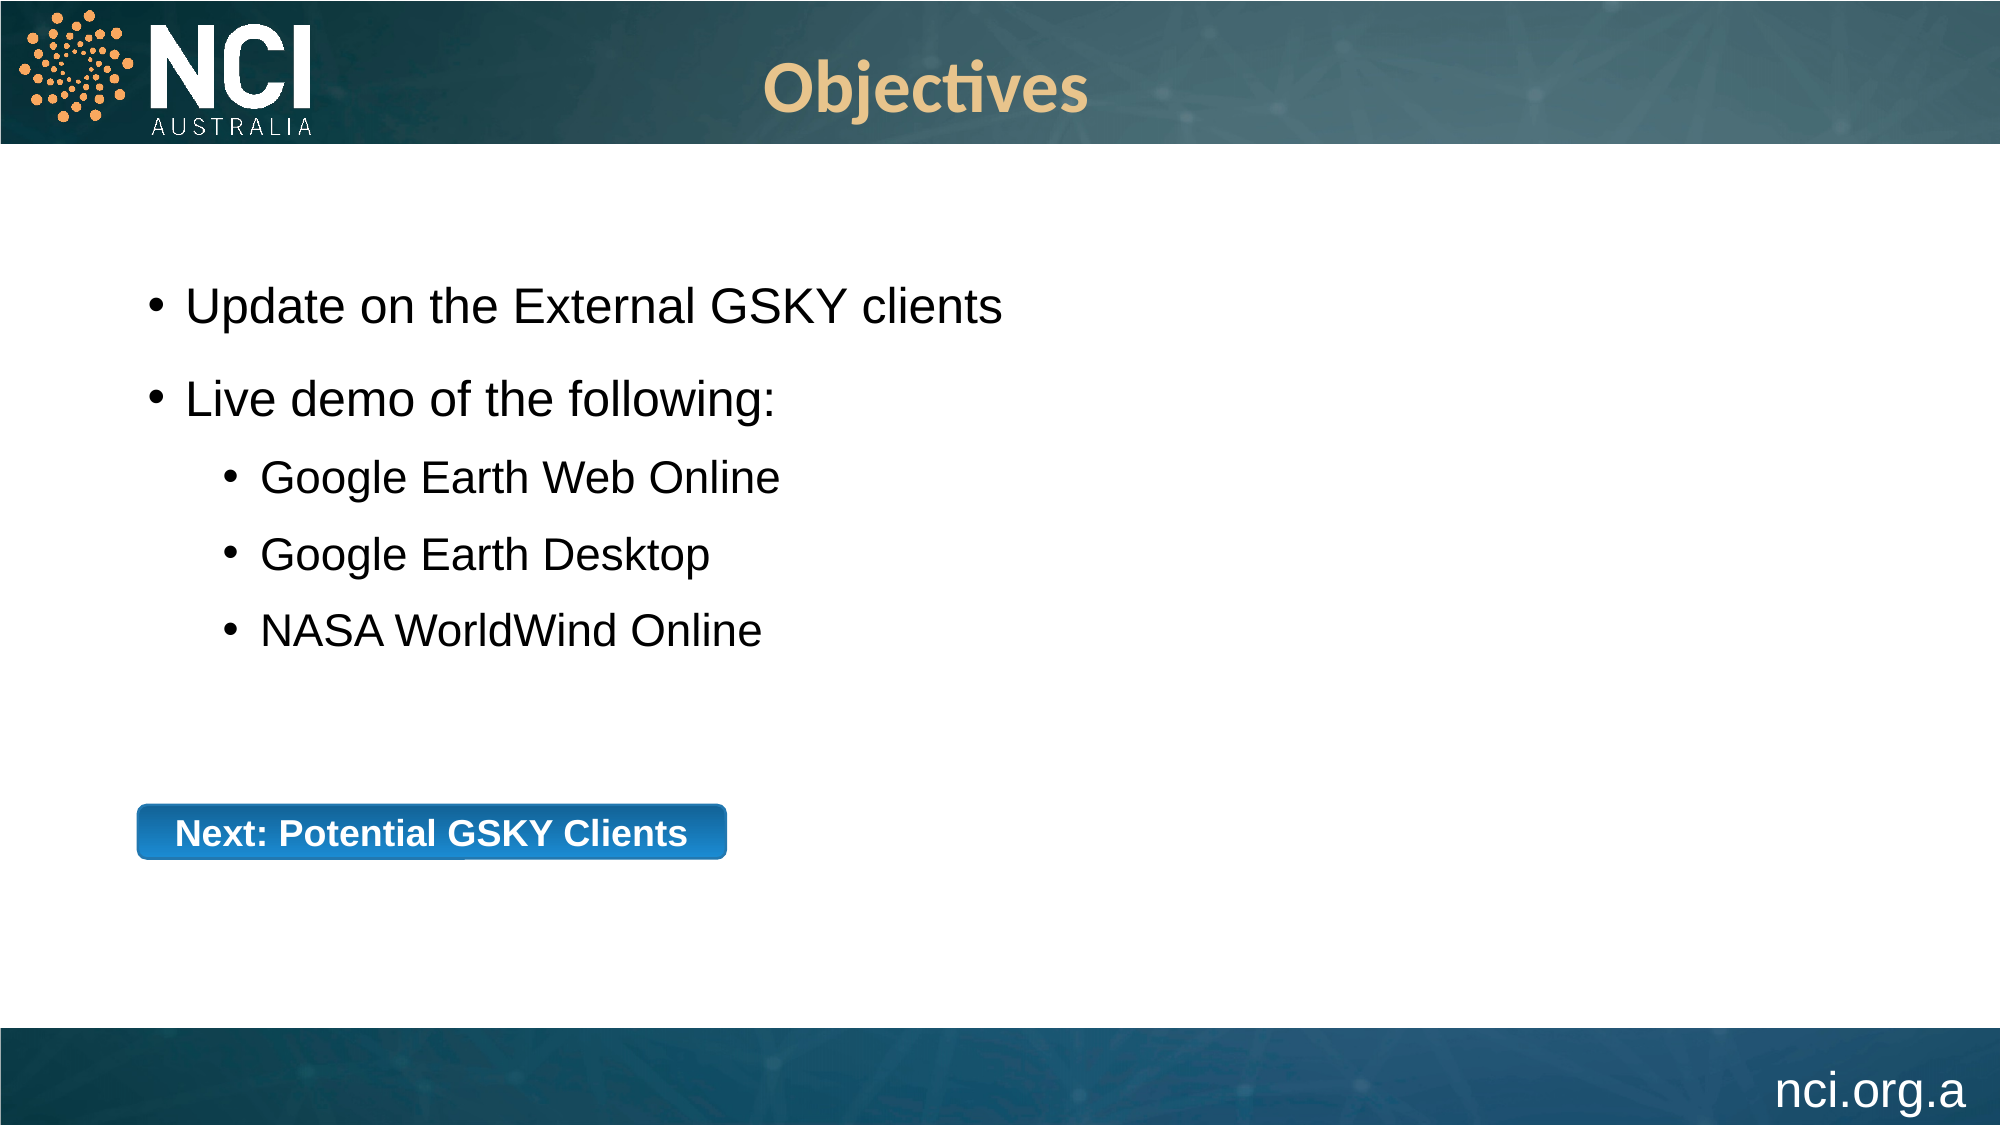

Objectives
Update on the External GSKY clients
Live demo of the following:
Google Earth Web Online
Google Earth Desktop
NASA WorldWind Online
Next: Potential GSKY Clients
2